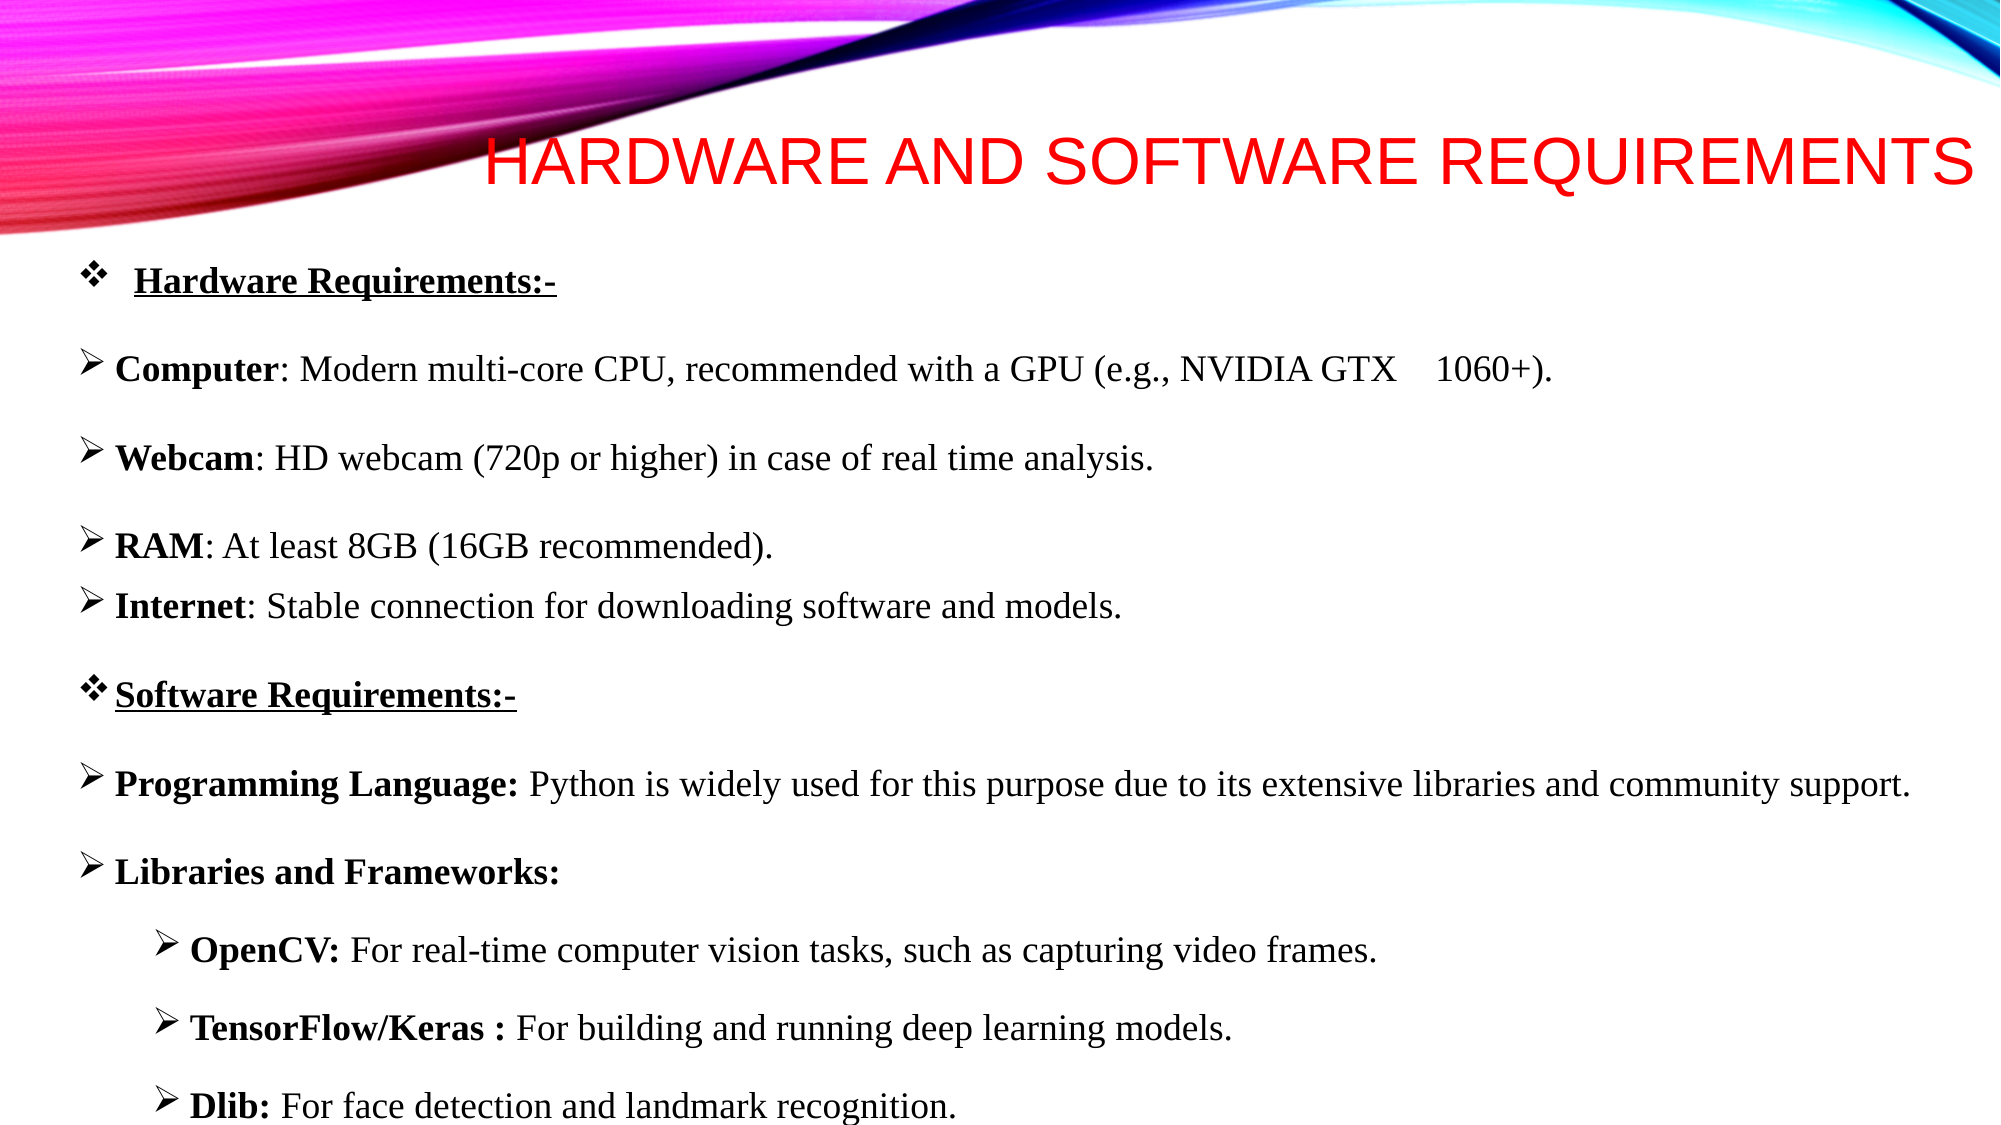

# HARDWARE AND SOFTWARE REQUIREMENTS
Hardware Requirements:-
Computer: Modern multi-core CPU, recommended with a GPU (e.g., NVIDIA GTX    1060+).
Webcam: HD webcam (720p or higher) in case of real time analysis.
RAM: At least 8GB (16GB recommended).
Internet: Stable connection for downloading software and models.
Software Requirements:-
Programming Language: Python is widely used for this purpose due to its extensive libraries and community support.
Libraries and Frameworks:
OpenCV: For real-time computer vision tasks, such as capturing video frames.
TensorFlow/Keras : For building and running deep learning models.
Dlib: For face detection and landmark recognition.